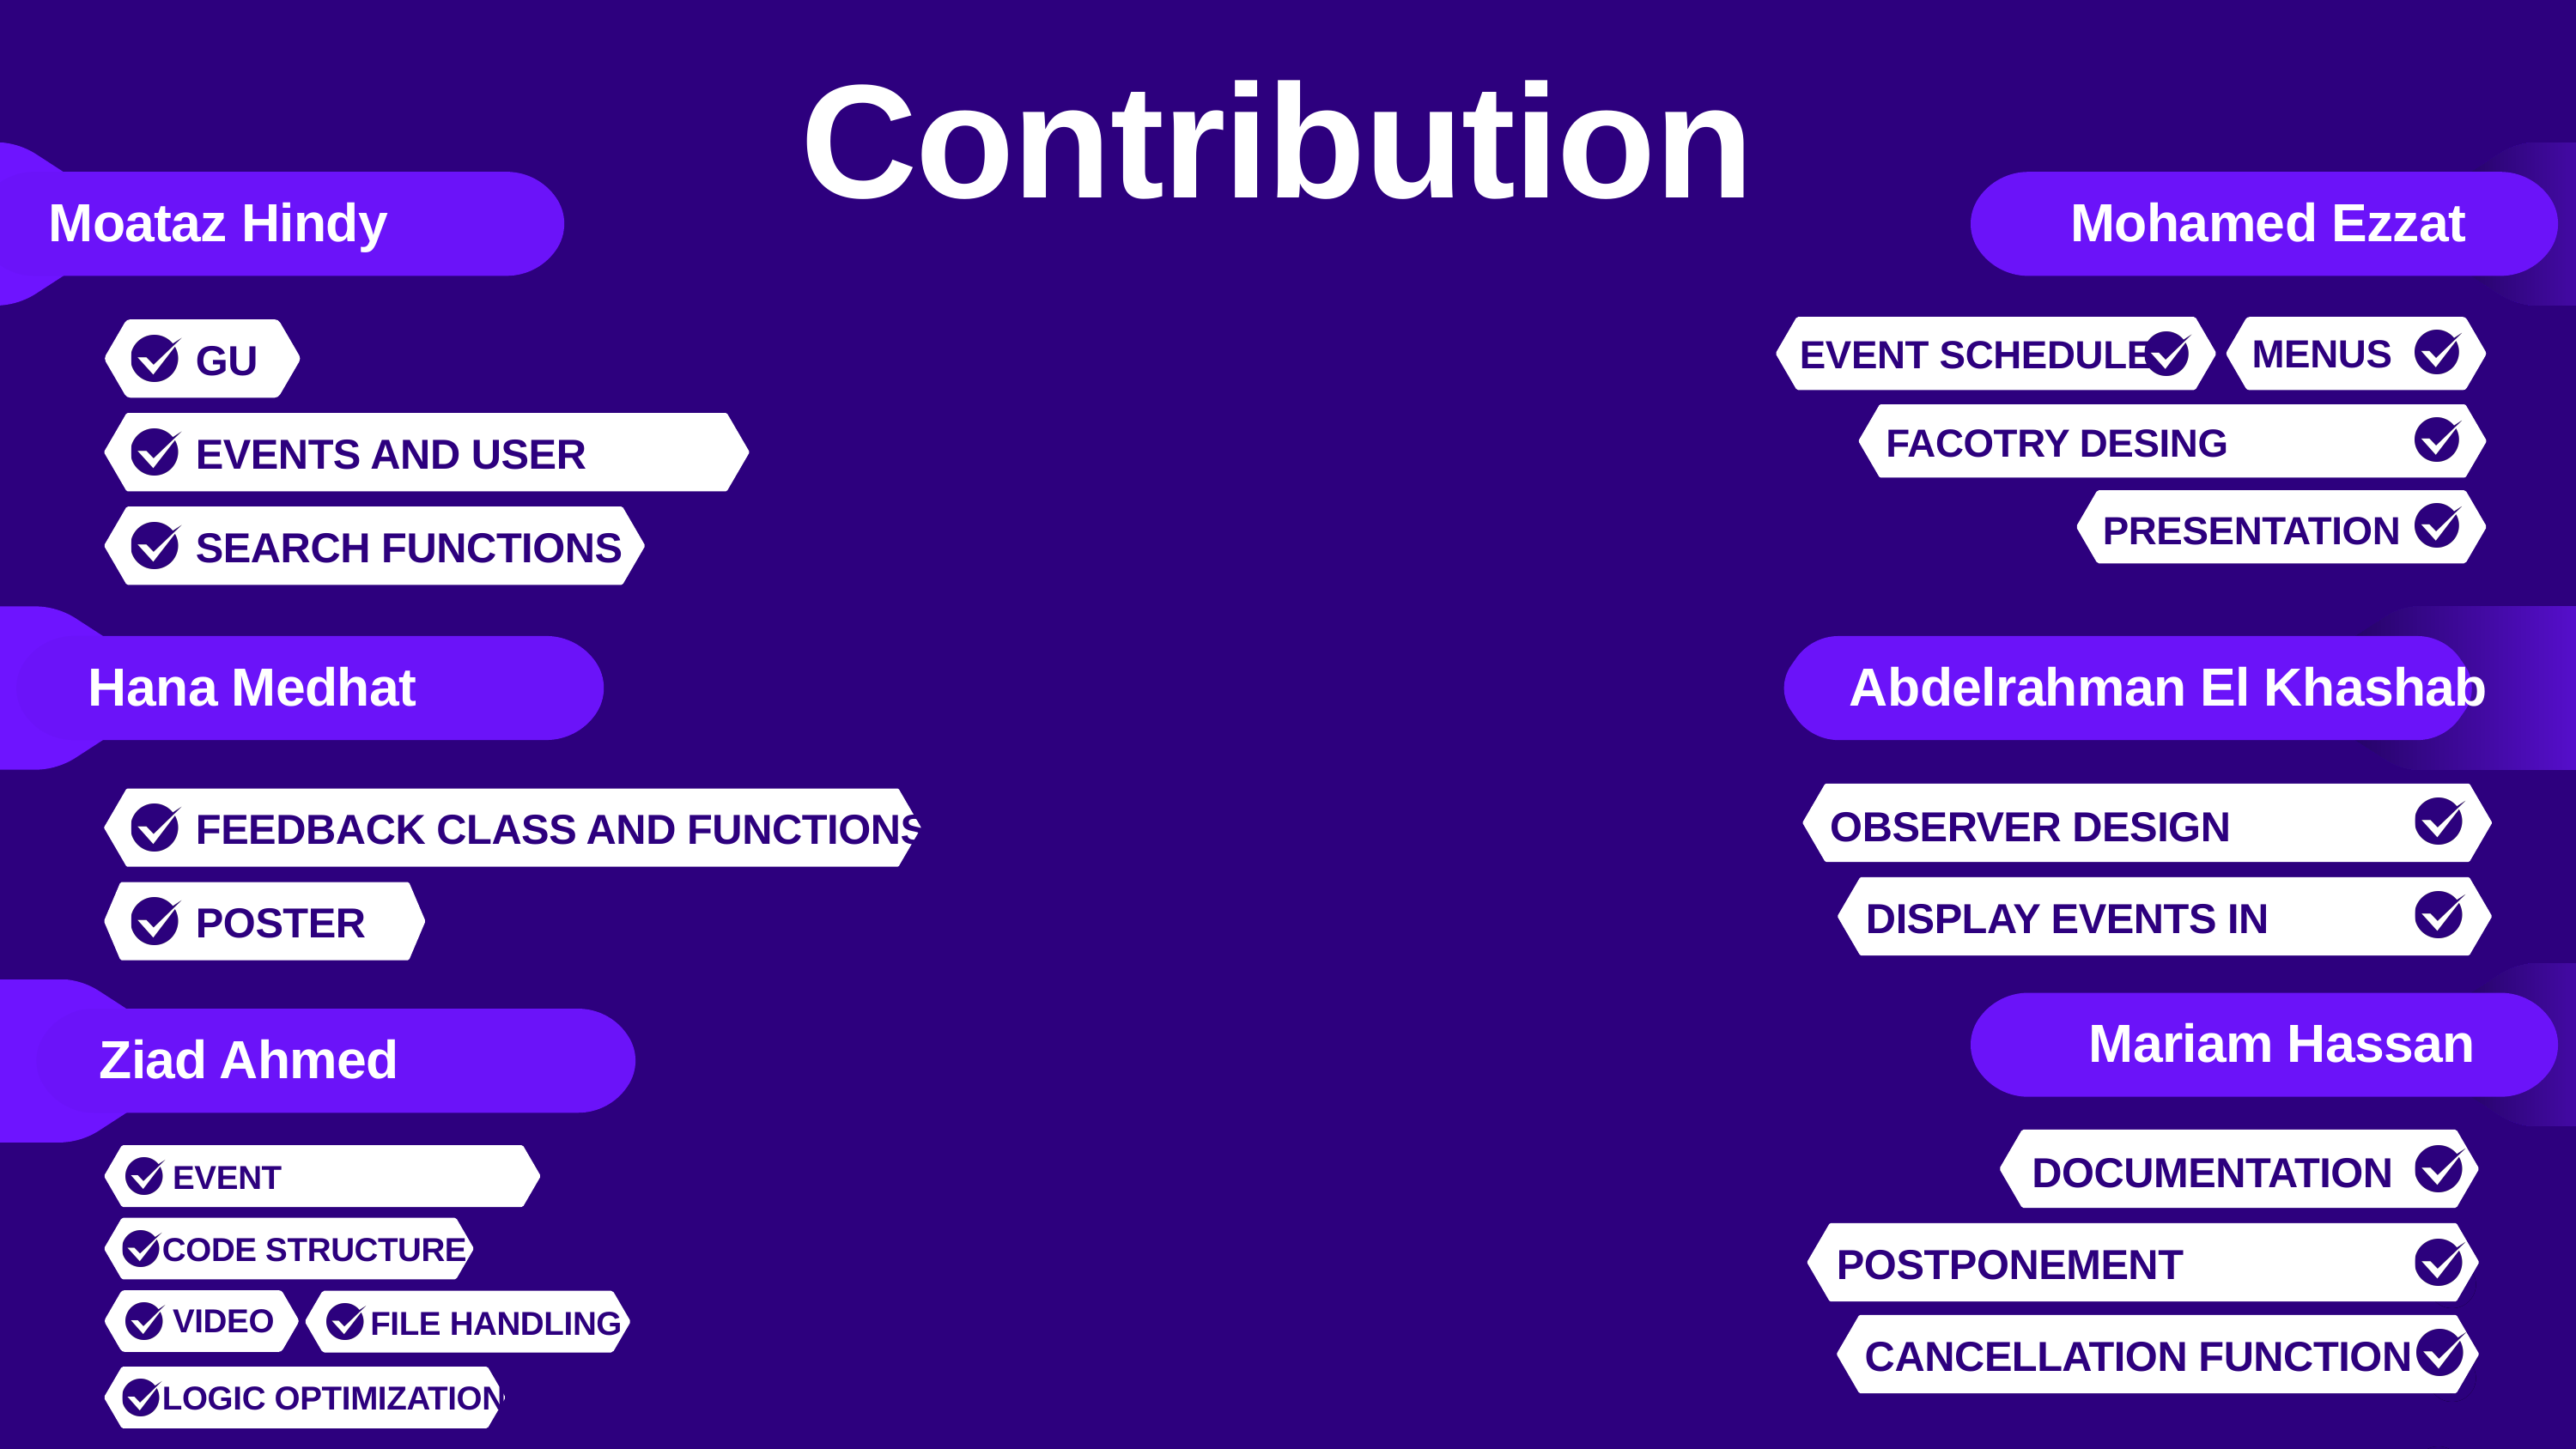

Contribution

Moataz Hindy
Mohamed Ezzat

MENUS
EVENT SCHEDULE
GUI

FACOTRY DESING PATTERN

EVENTS AND USER CLASS

PRESENTATION

SEARCH FUNCTIONS

Hana Medhat
Abdelrahman El Khashab

OBSERVER DESIGN PATTERN

FEEDBACK CLASS AND FUNCTIONS

DISPLAY EVENTS IN ORDER

POSTER DESIGN

Mariam Hassan
Ziad Ahmed

DOCUMENTATION

EVENT REGISTRATION

CODE STRUCTURE

POSTPONEMENT FUNCTION

VIDEO
FILE HANDLING

CANCELLATION FUNCTION

LOGIC OPTIMIZATION